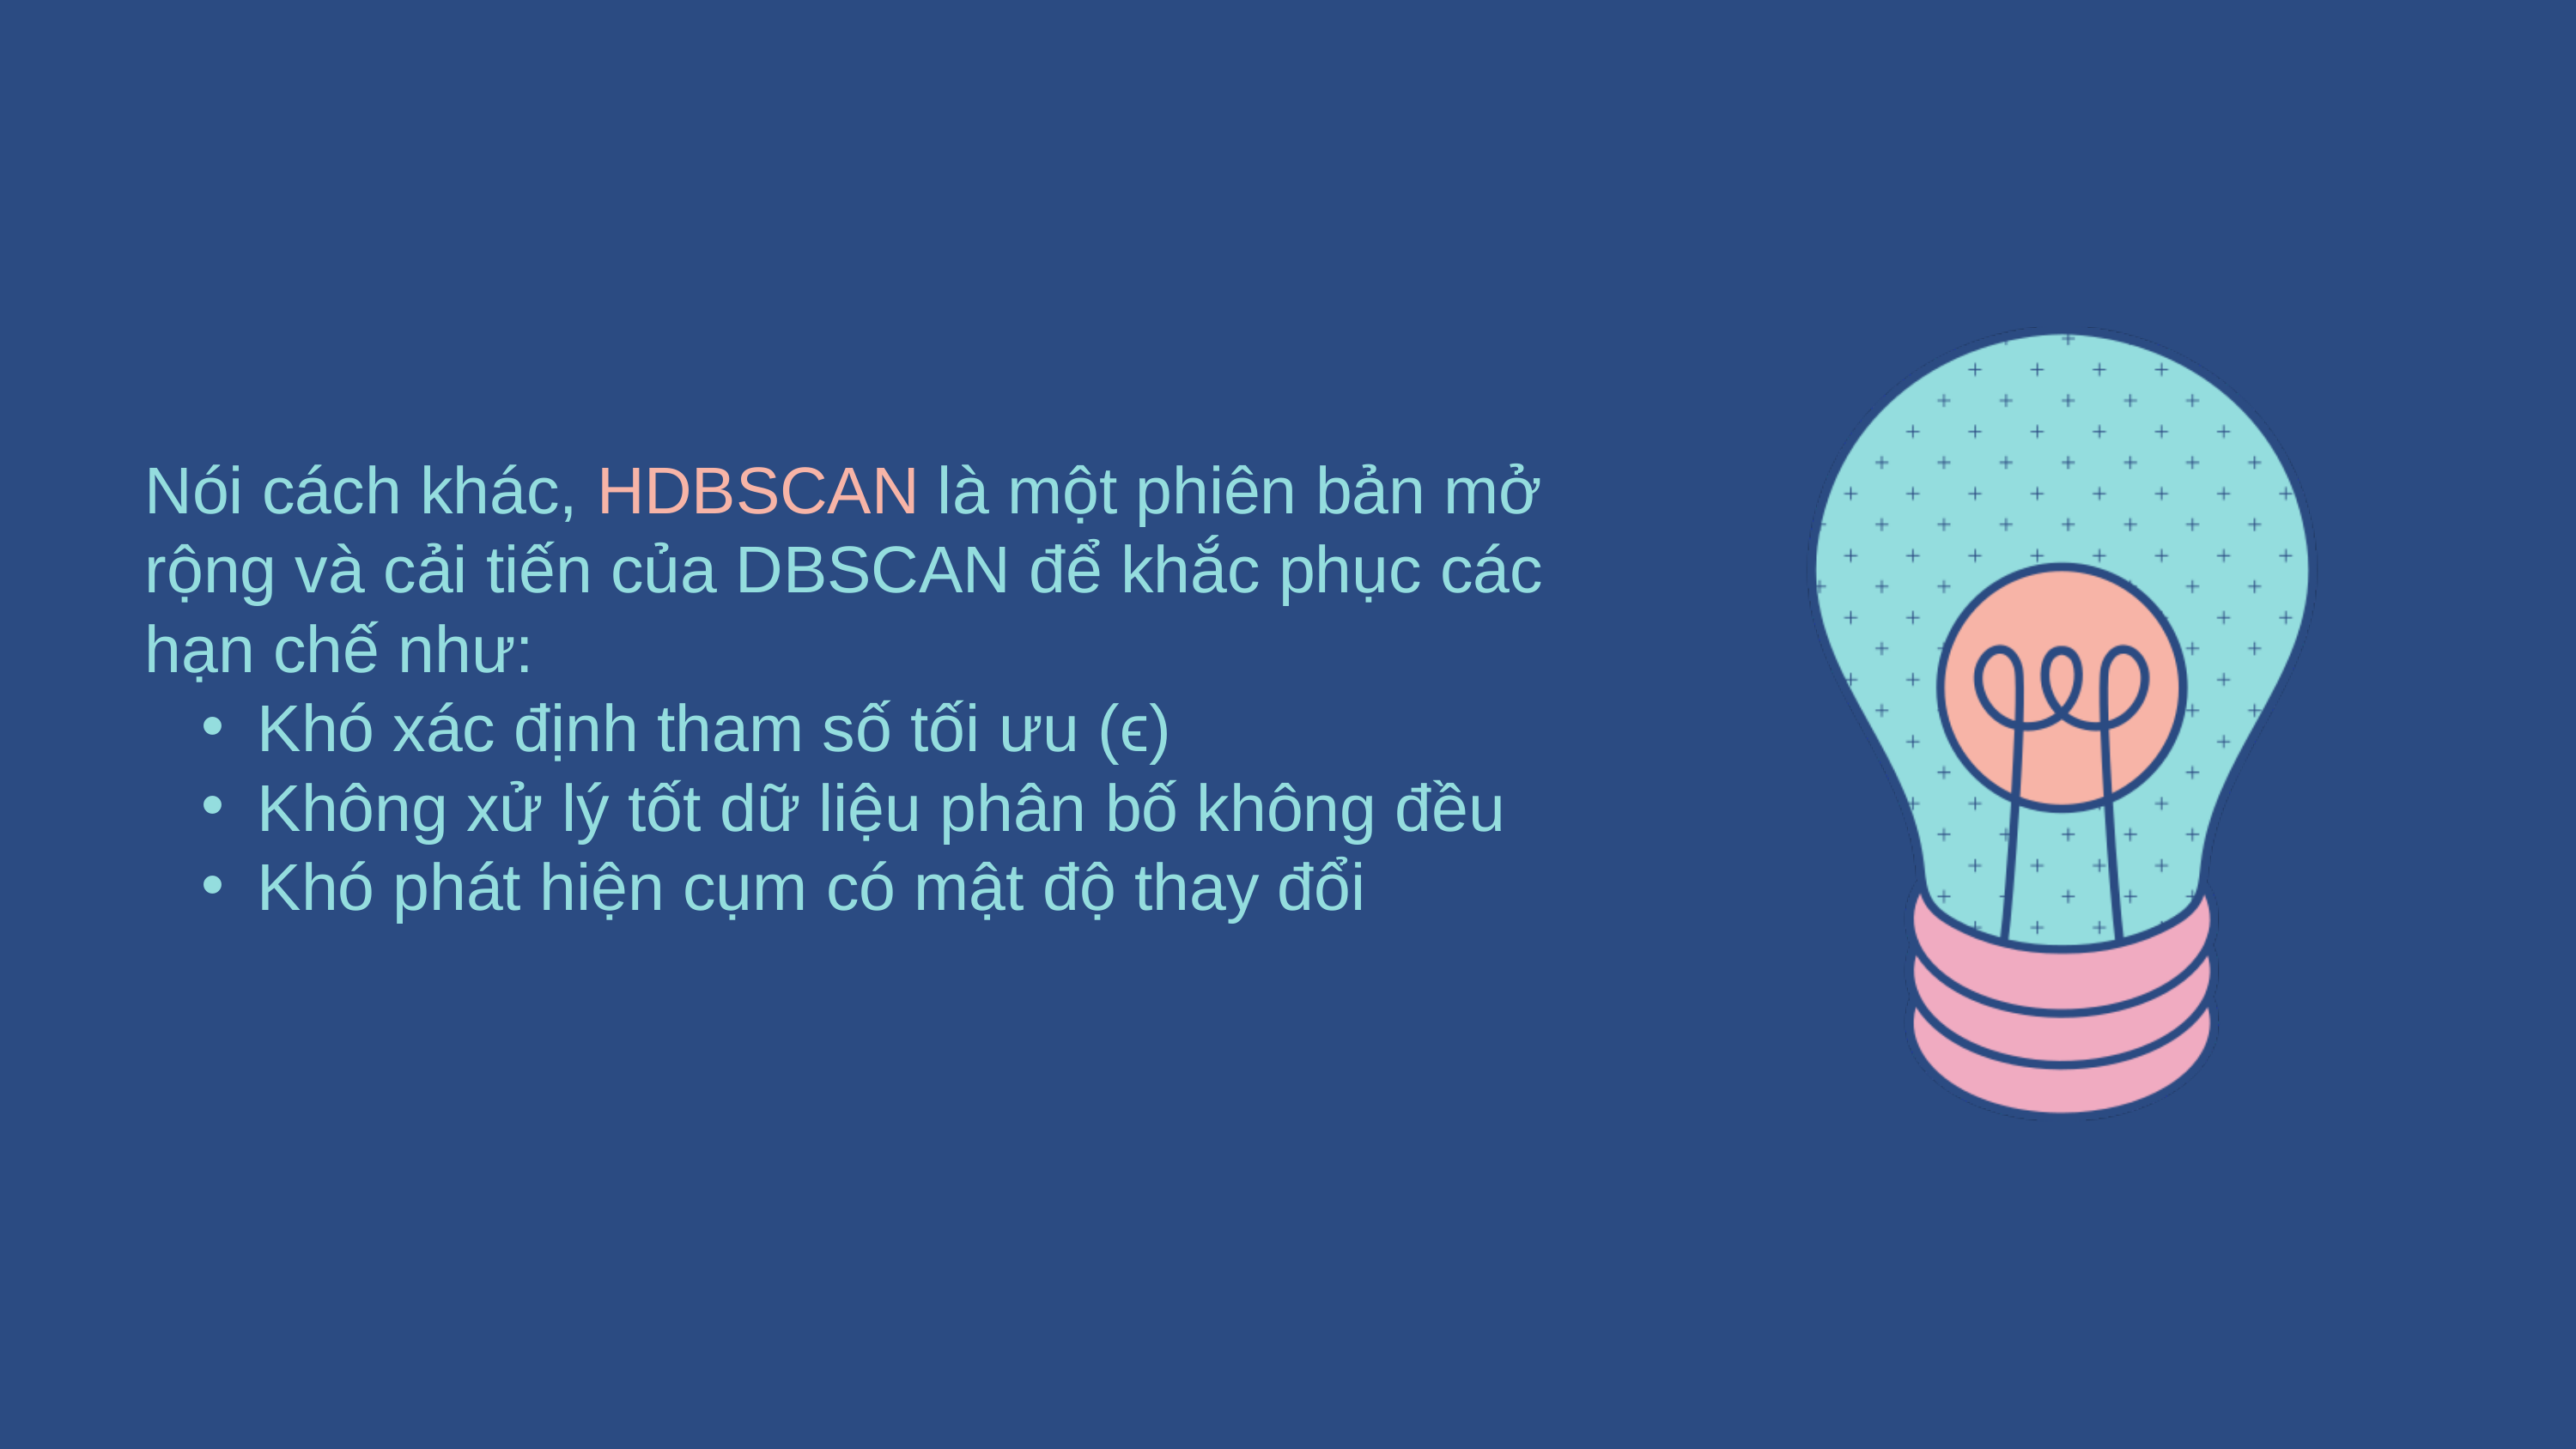

Nói cách khác, HDBSCAN là một phiên bản mở rộng và cải tiến của DBSCAN để khắc phục các hạn chế như:
Khó xác định tham số tối ưu (ϵ)
Không xử lý tốt dữ liệu phân bố không đều
Khó phát hiện cụm có mật độ thay đổi